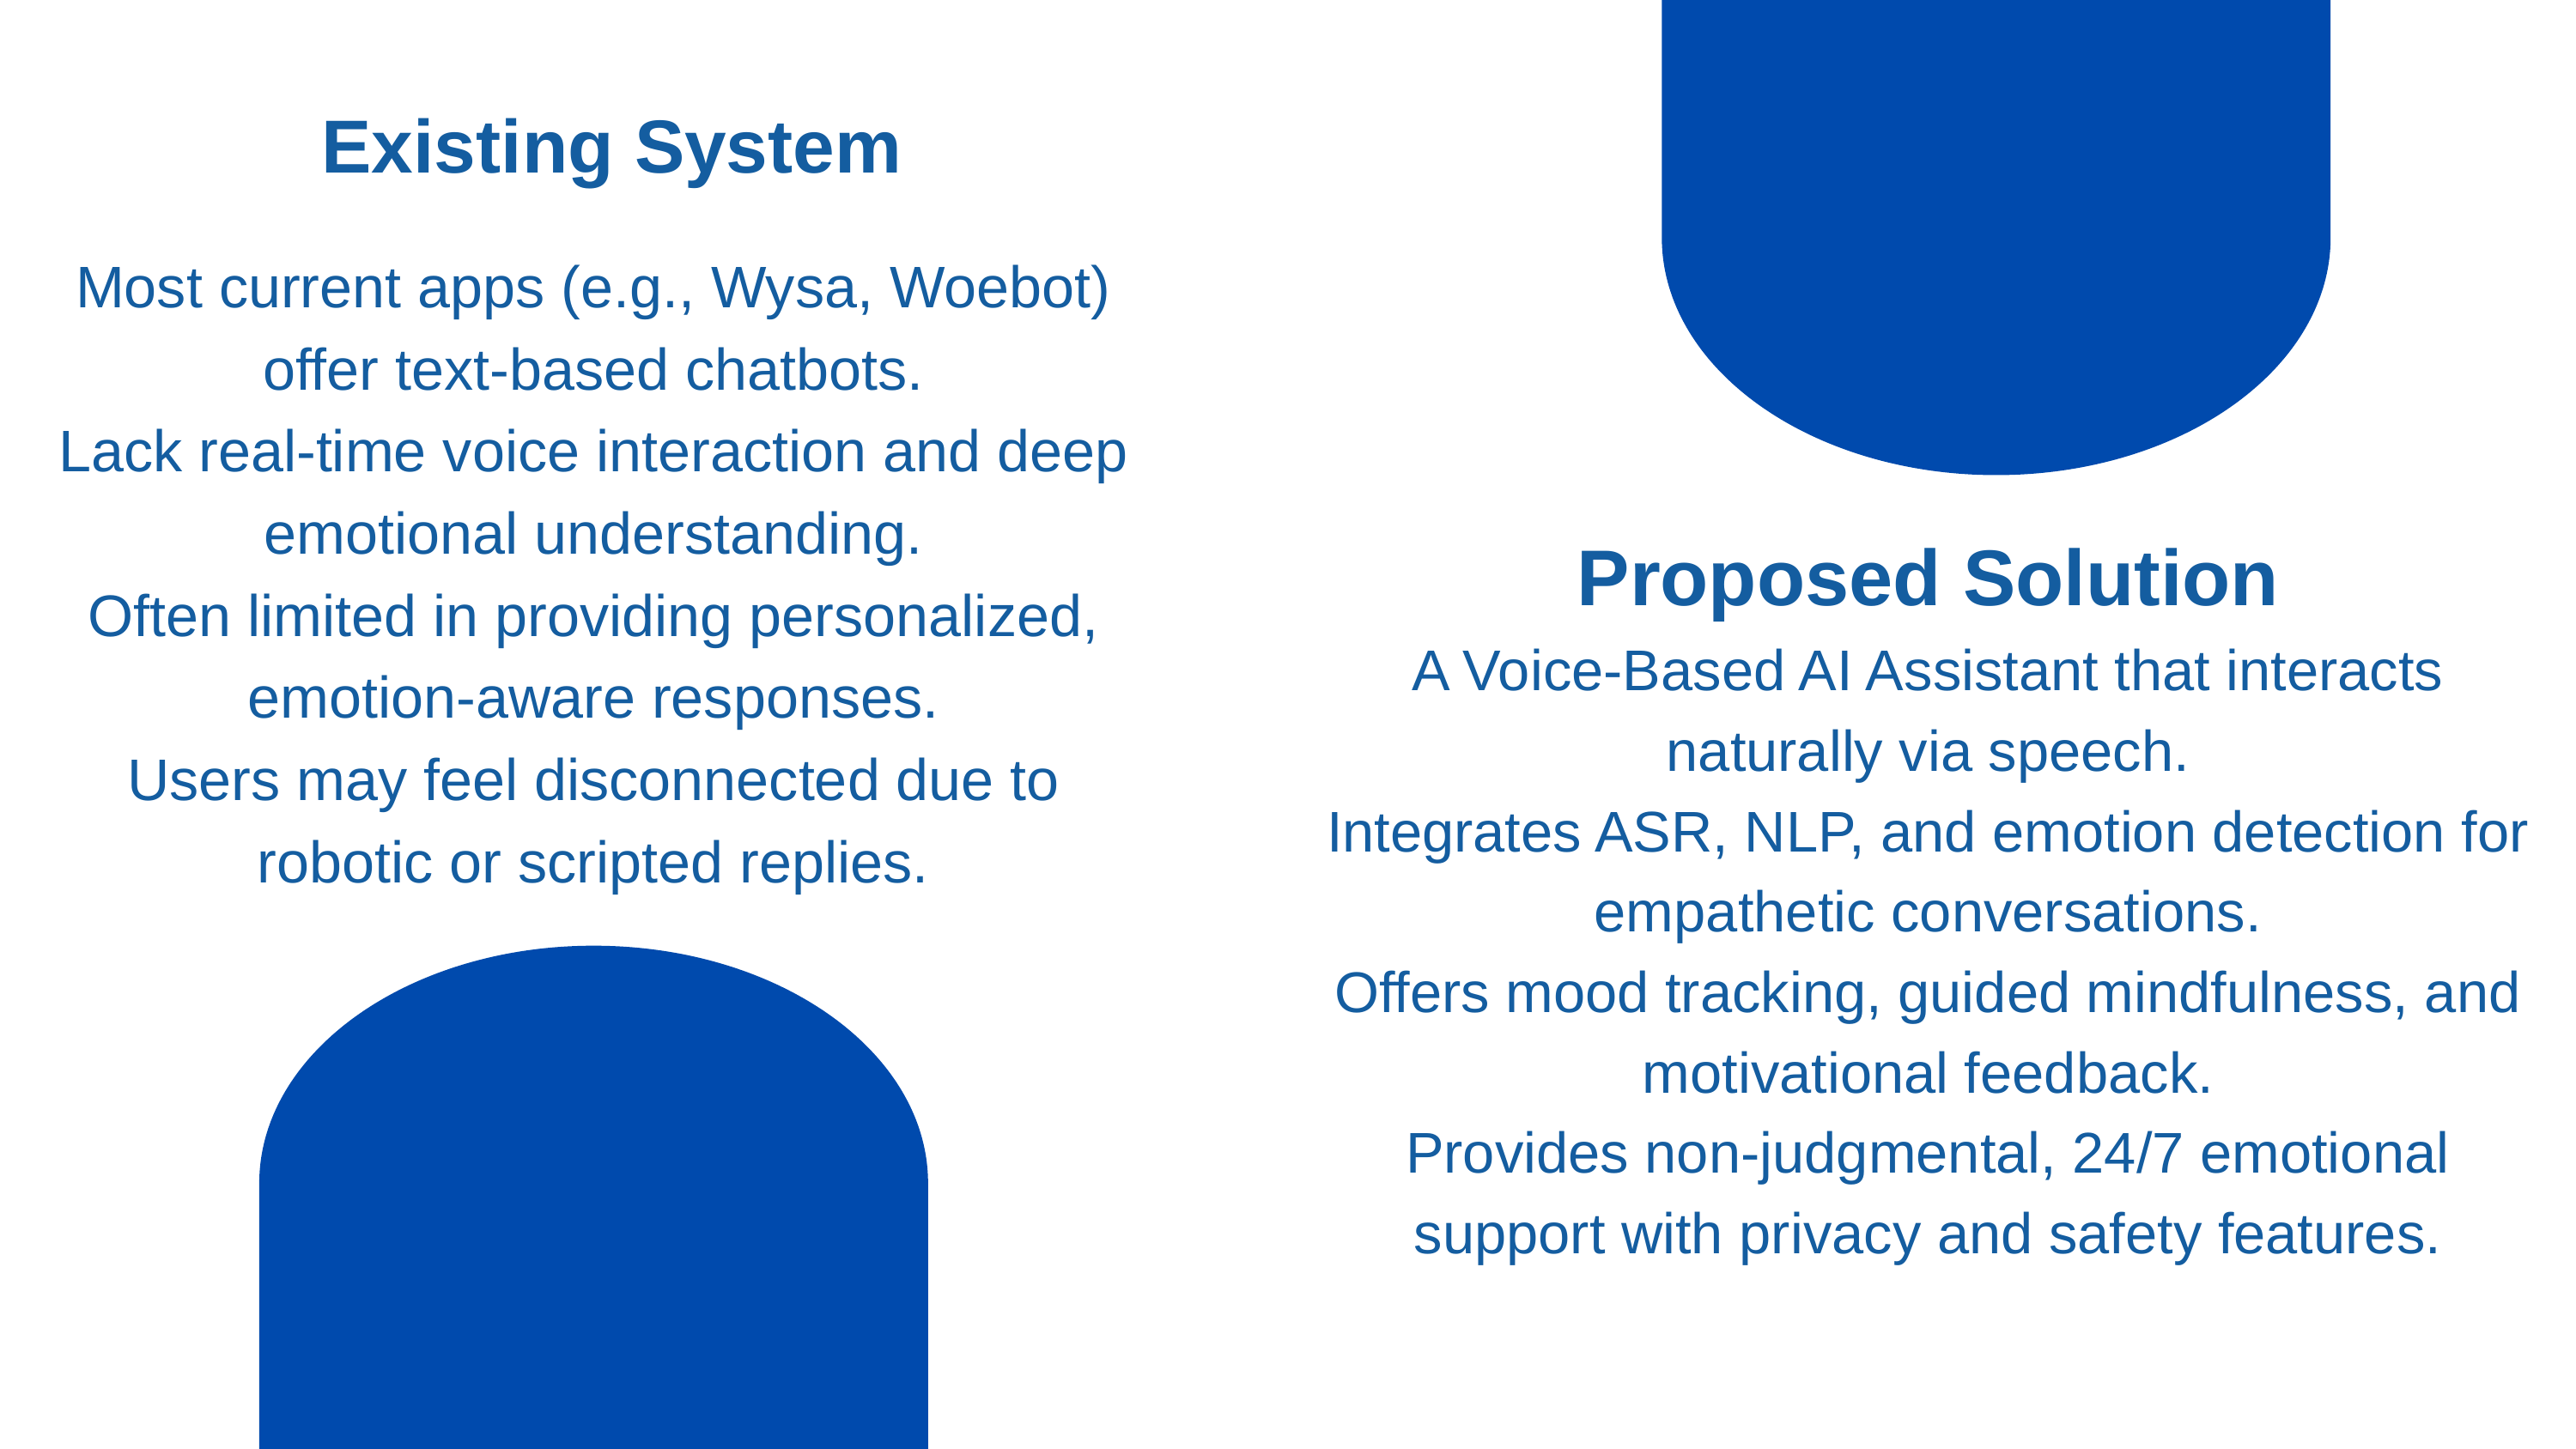

Existing System
Most current apps (e.g., Wysa, Woebot) offer text-based chatbots.
Lack real-time voice interaction and deep emotional understanding.
Often limited in providing personalized, emotion-aware responses.
Users may feel disconnected due to robotic or scripted replies.
Proposed Solution
A Voice-Based AI Assistant that interacts naturally via speech.
Integrates ASR, NLP, and emotion detection for empathetic conversations.
Offers mood tracking, guided mindfulness, and motivational feedback.
Provides non-judgmental, 24/7 emotional support with privacy and safety features.